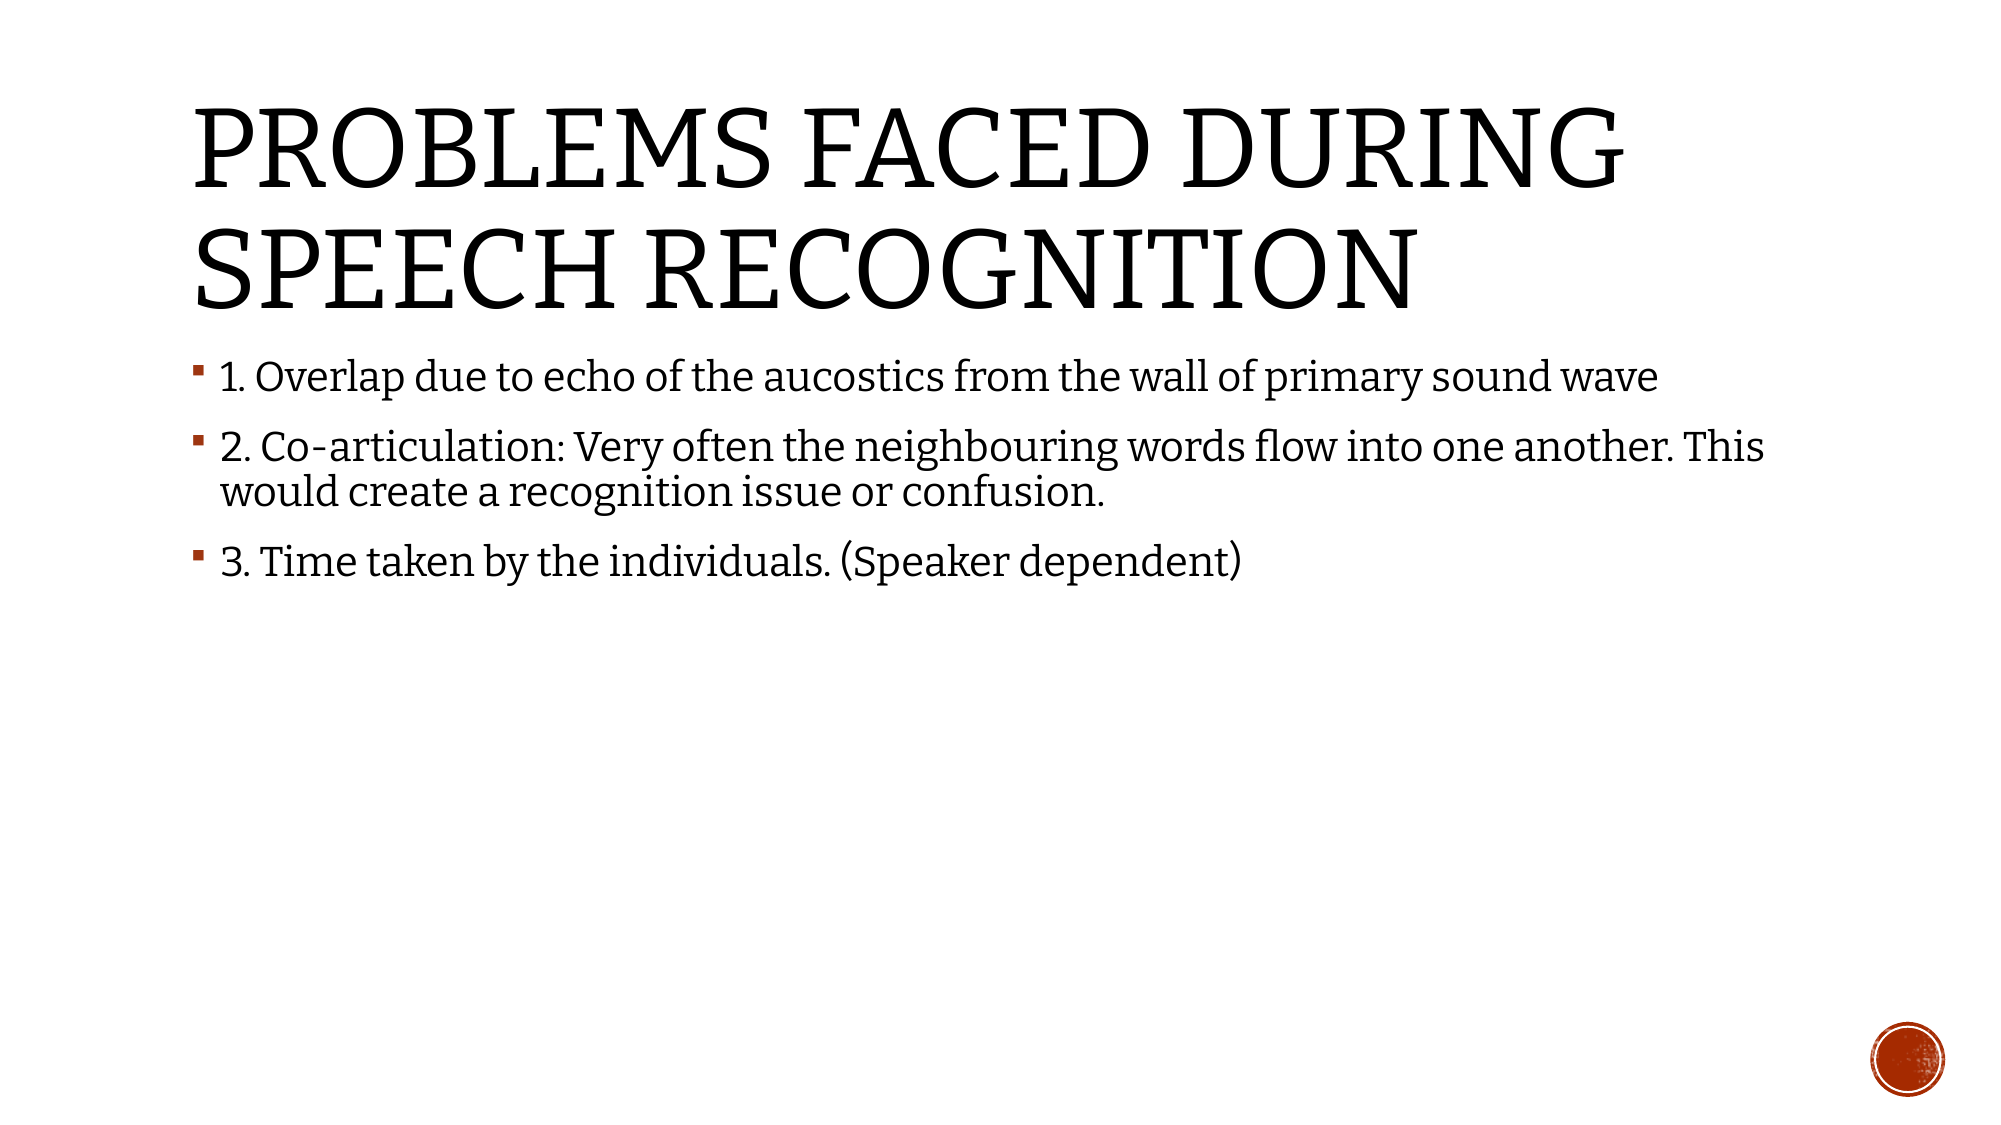

# Problems faced during speech recognition
1. Overlap due to echo of the aucostics from the wall of primary sound wave
2. Co-articulation: Very often the neighbouring words flow into one another. This would create a recognition issue or confusion.
3. Time taken by the individuals. (Speaker dependent)